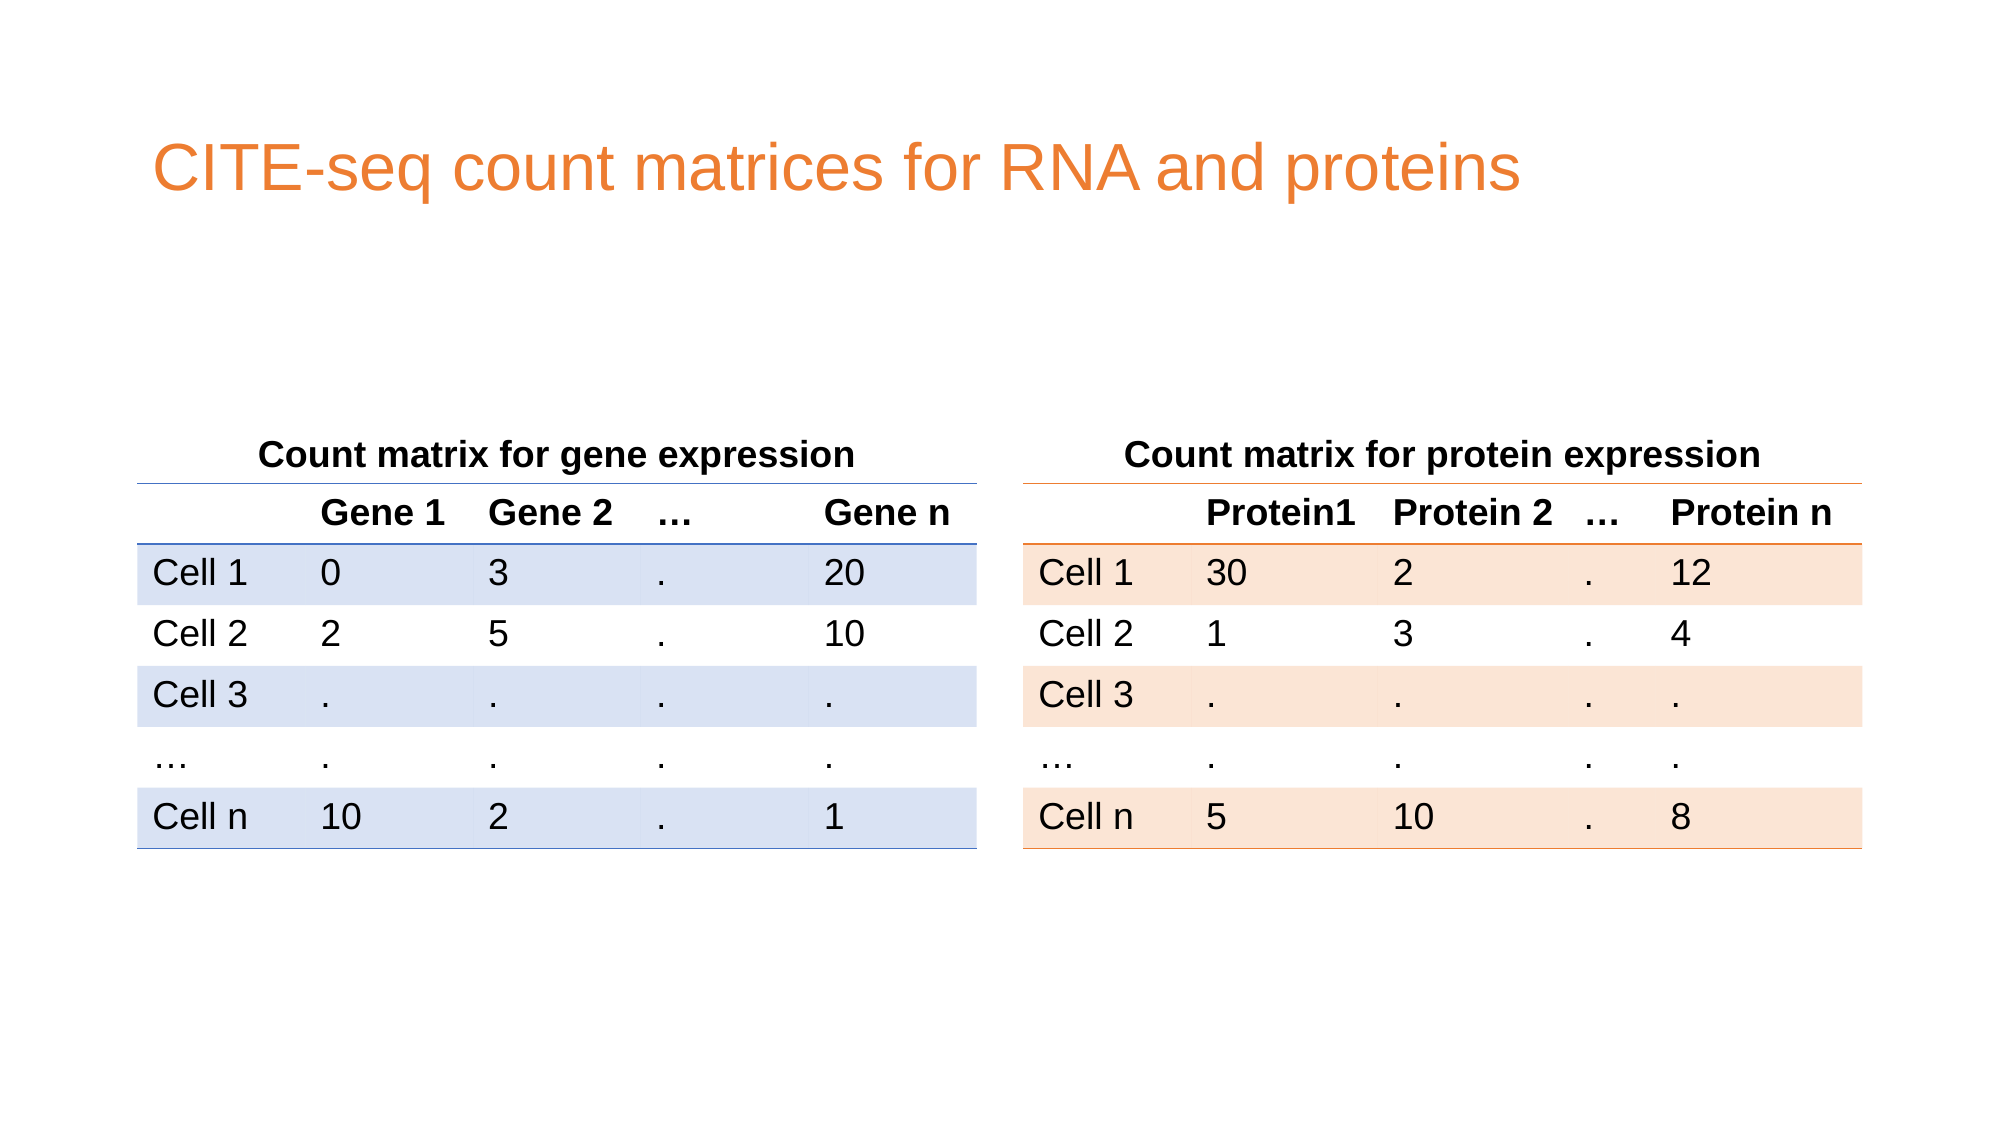

# CITE-seq count matrices for RNA and proteins
Count matrix for gene expression
Count matrix for protein expression
|  | Gene 1 | Gene 2 | … | Gene n |
| --- | --- | --- | --- | --- |
| Cell 1 | 0 | 3 | . | 20 |
| Cell 2 | 2 | 5 | . | 10 |
| Cell 3 | . | . | . | . |
| … | . | . | . | . |
| Cell n | 10 | 2 | . | 1 |
|  | Protein1 | Protein 2 | … | Protein n |
| --- | --- | --- | --- | --- |
| Cell 1 | 30 | 2 | . | 12 |
| Cell 2 | 1 | 3 | . | 4 |
| Cell 3 | . | . | . | . |
| … | . | . | . | . |
| Cell n | 5 | 10 | . | 8 |